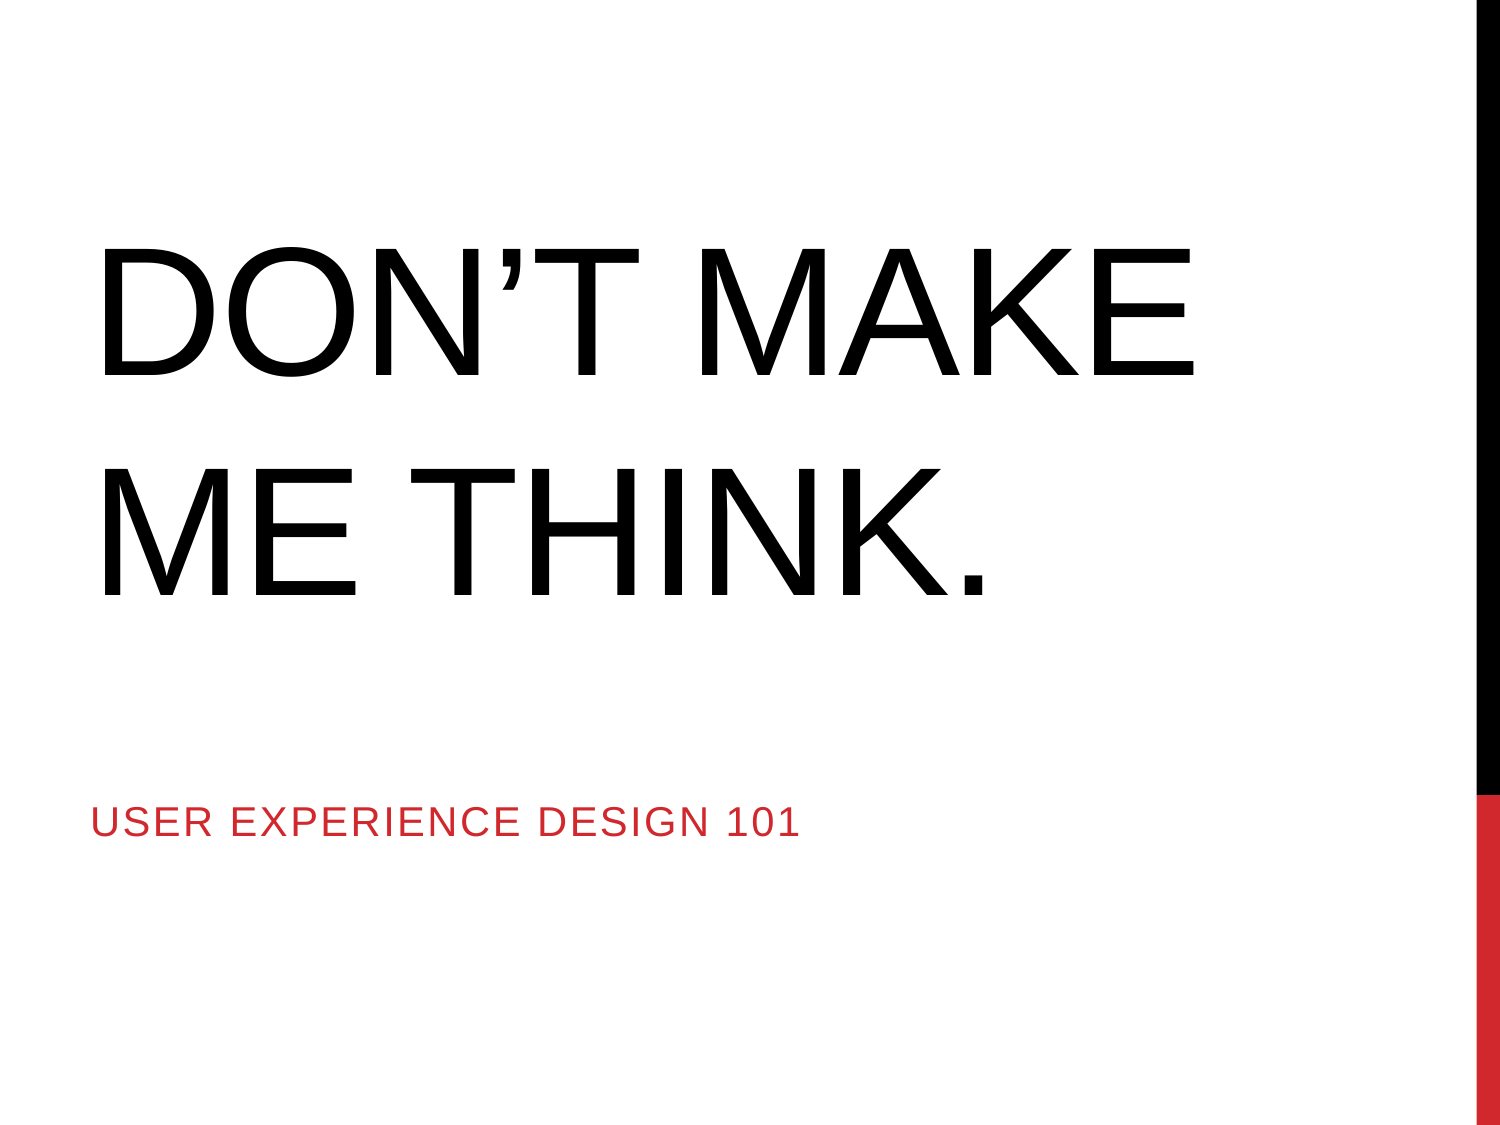

# Don’t Make ME Think.
User Experience Design 101